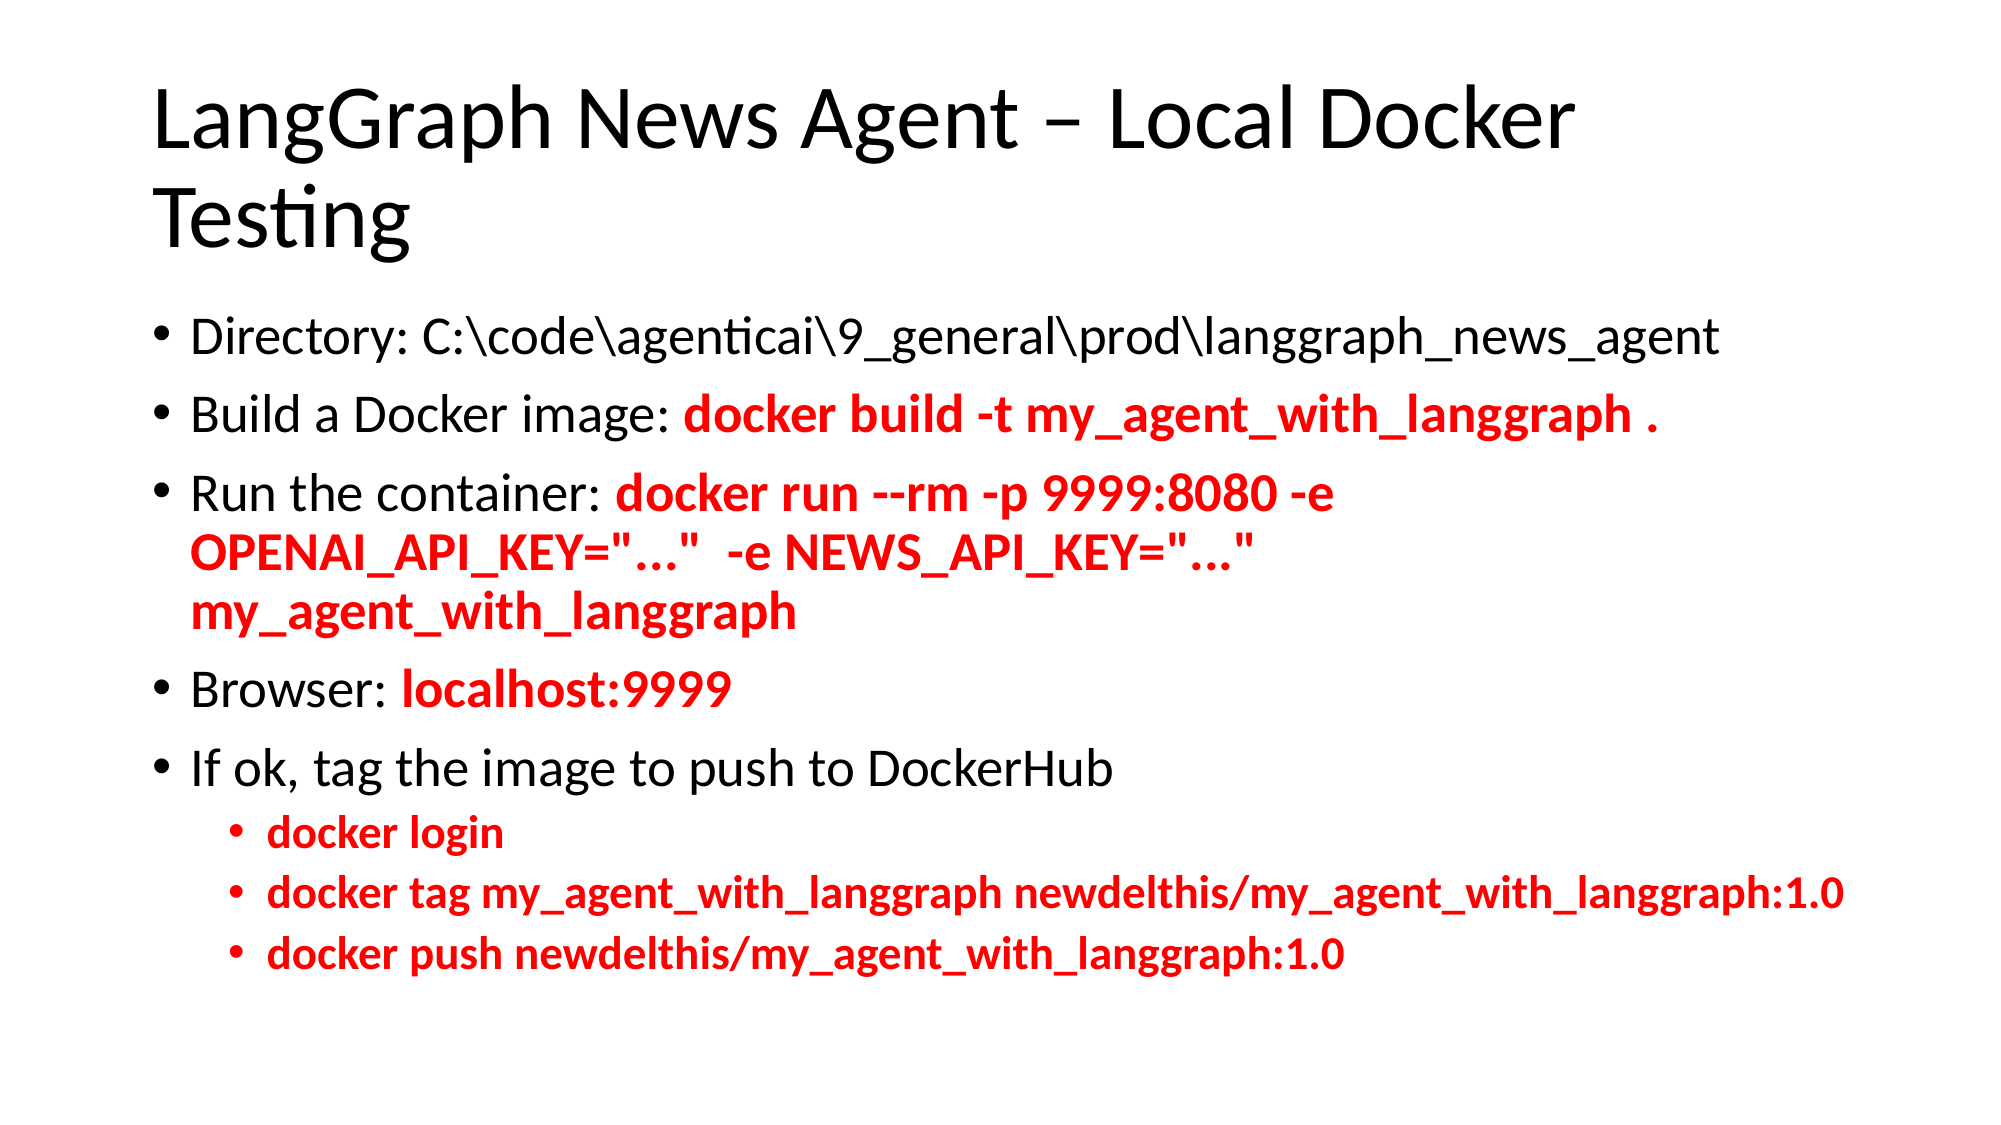

# LangGraph News Agent – Local Docker Testing
Directory: C:\code\agenticai\9_general\prod\langgraph_news_agent
Build a Docker image: docker build -t my_agent_with_langgraph .
Run the container: docker run --rm -p 9999:8080 -e OPENAI_API_KEY="..."  -e NEWS_API_KEY="..." my_agent_with_langgraph
Browser: localhost:9999
If ok, tag the image to push to DockerHub
docker login
docker tag my_agent_with_langgraph newdelthis/my_agent_with_langgraph:1.0
docker push newdelthis/my_agent_with_langgraph:1.0